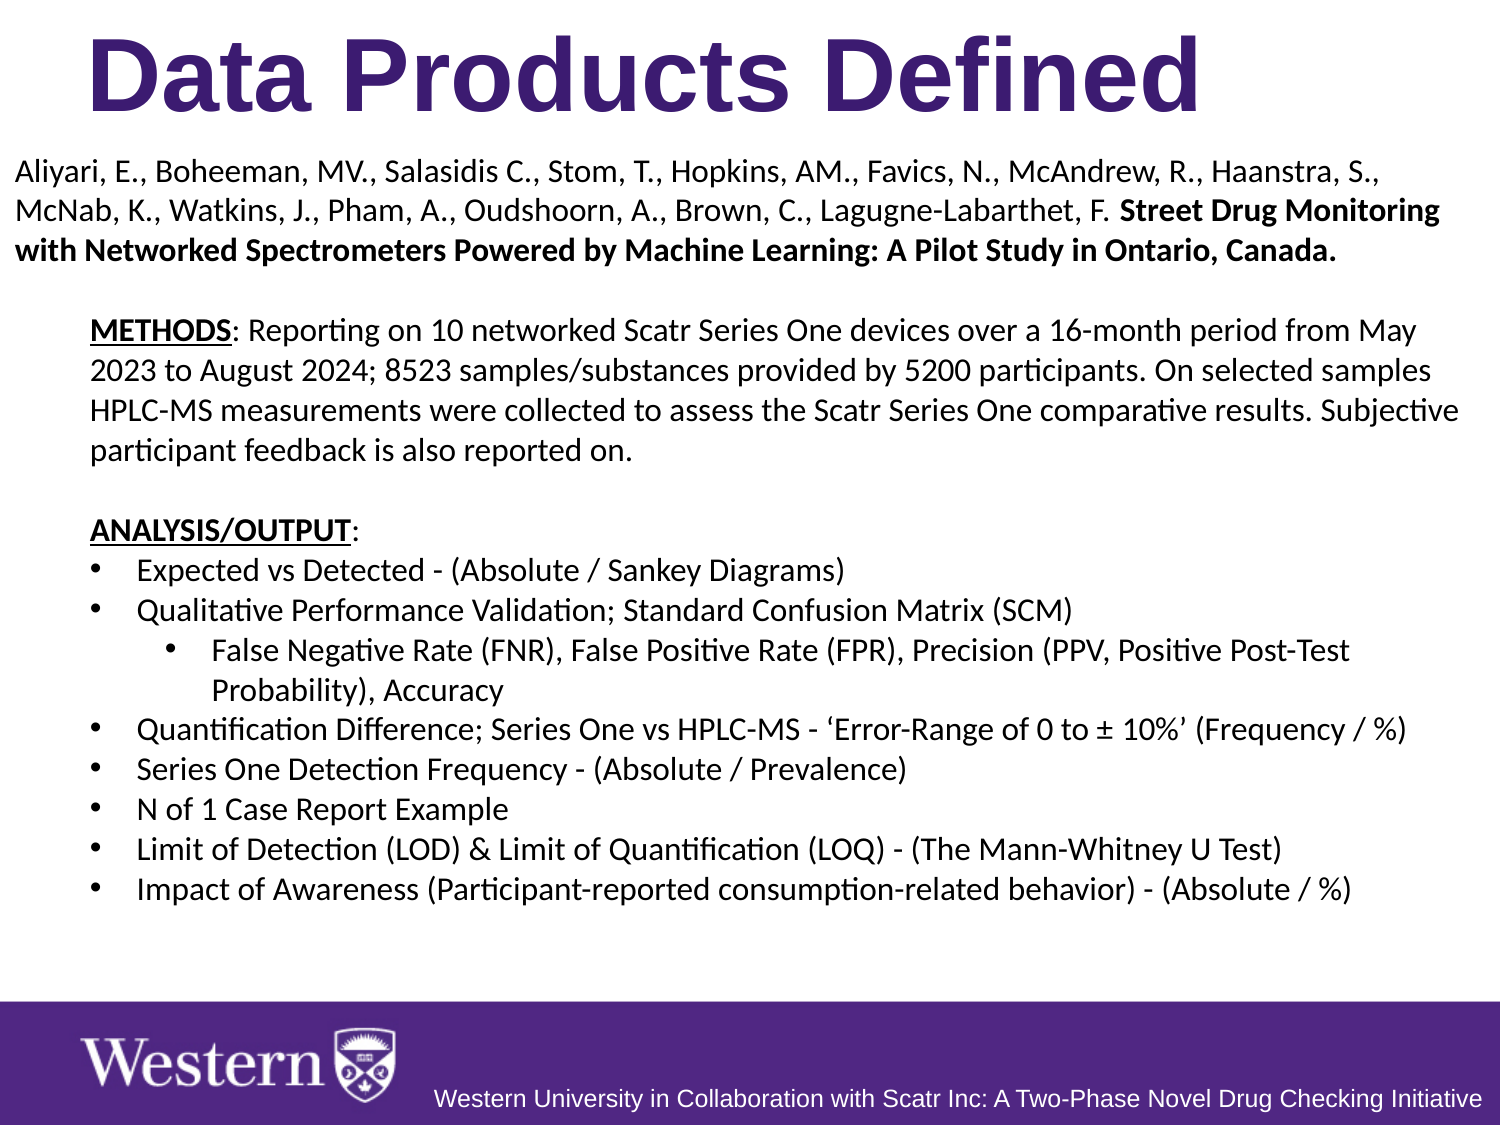

Data Products Defined
Aliyari, E., Boheeman, MV., Salasidis C., Stom, T., Hopkins, AM., Favics, N., McAndrew, R., Haanstra, S., McNab, K., Watkins, J., Pham, A., Oudshoorn, A., Brown, C., Lagugne-Labarthet, F. Street Drug Monitoring with Networked Spectrometers Powered by Machine Learning: A Pilot Study in Ontario, Canada.

METHODS: Reporting on 10 networked Scatr Series One devices over a 16-month period from May 2023 to August 2024; 8523 samples/substances provided by 5200 participants. On selected samples HPLC-MS measurements were collected to assess the Scatr Series One comparative results. Subjective participant feedback is also reported on.

ANALYSIS/OUTPUT:
Expected vs Detected - (Absolute / Sankey Diagrams)
Qualitative Performance Validation; Standard Confusion Matrix (SCM)
False Negative Rate (FNR), False Positive Rate (FPR), Precision (PPV, Positive Post-Test Probability), Accuracy
Quantification Difference; Series One vs HPLC-MS - ‘Error-Range of 0 to ± 10%’ (Frequency / %)
Series One Detection Frequency - (Absolute / Prevalence)
N of 1 Case Report Example
Limit of Detection (LOD) & Limit of Quantification (LOQ) - (The Mann-Whitney U Test)
Impact of Awareness (Participant-reported consumption-related behavior) - (Absolute / %)

Western University in Collaboration with Scatr Inc: A Two-Phase Novel Drug Checking Initiative